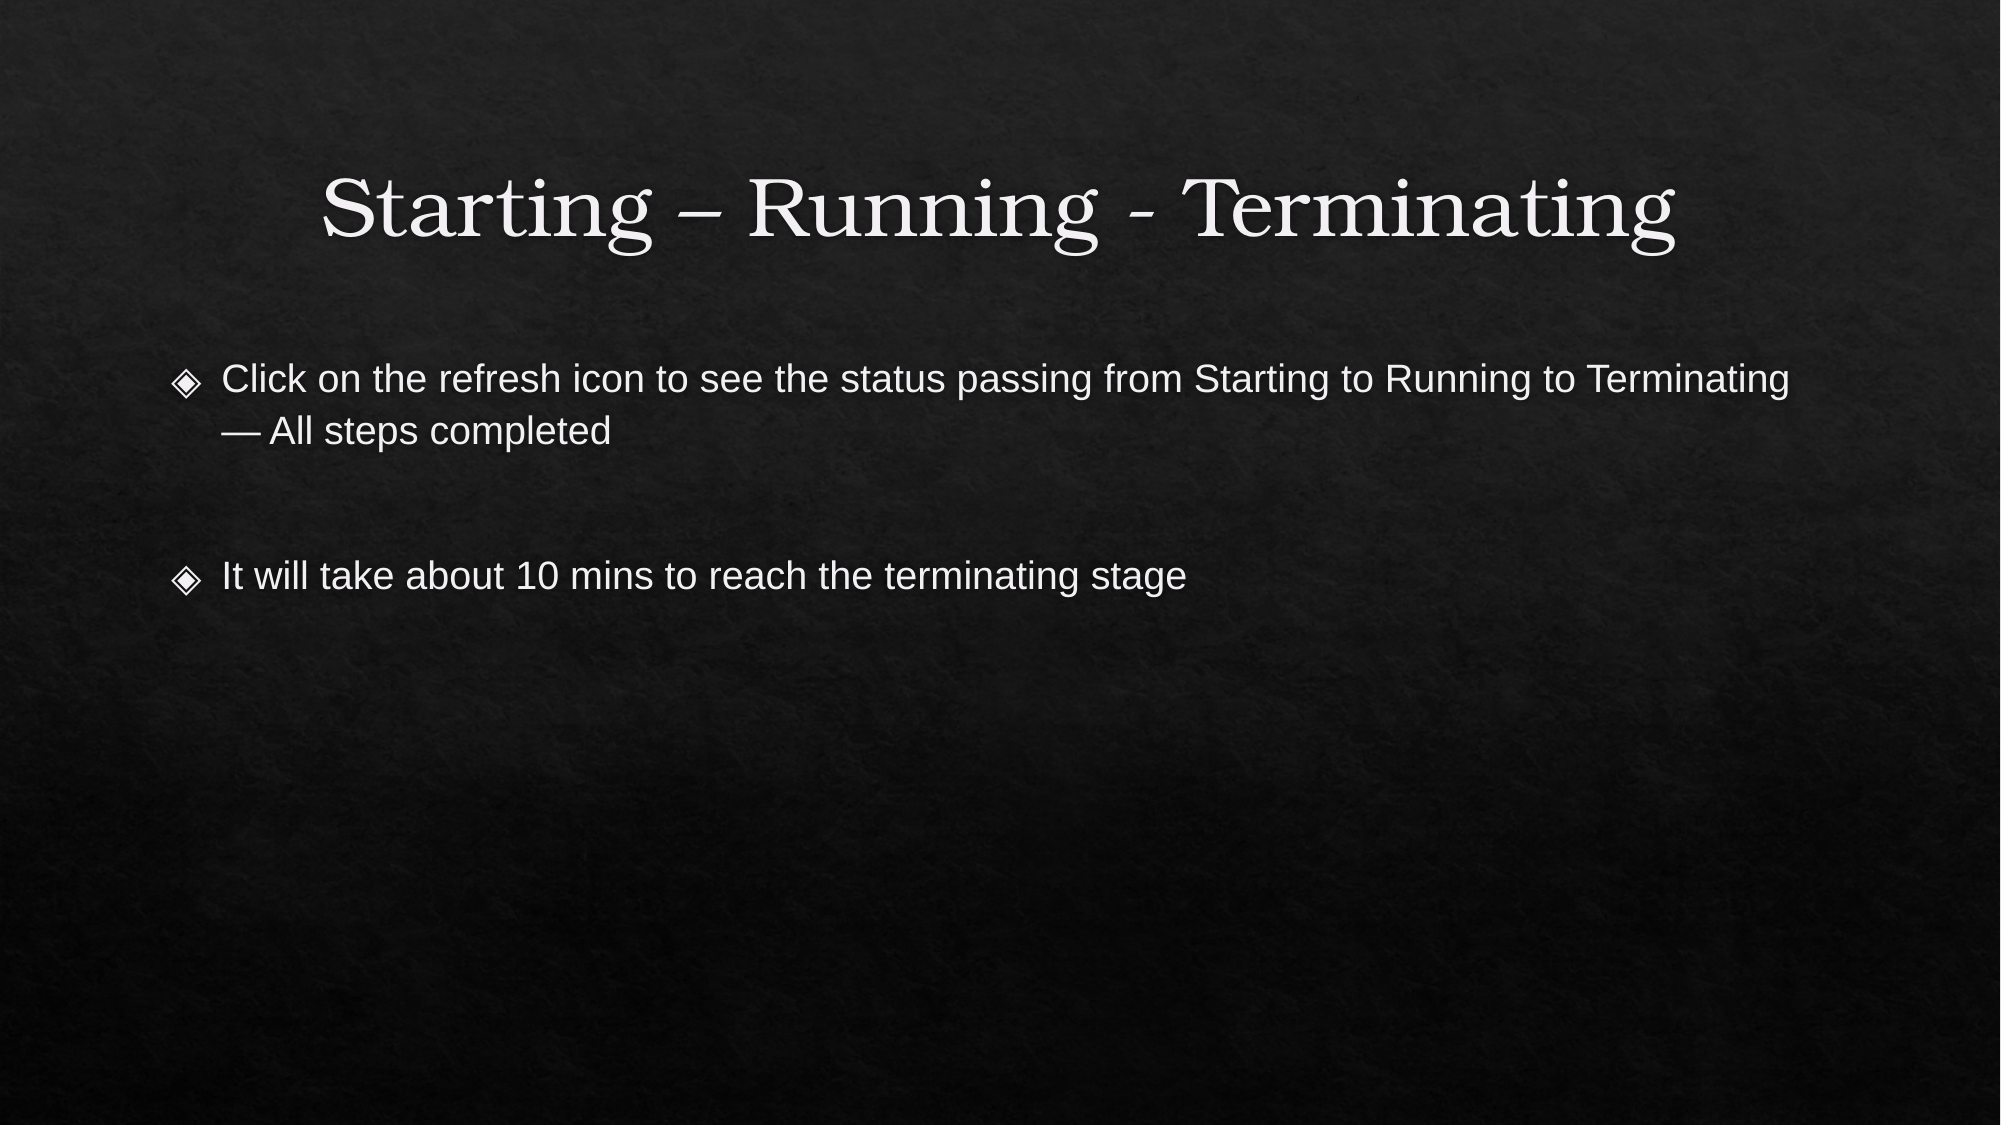

# Starting – Running - Terminating
Click on the refresh icon to see the status passing from Starting to Running to Terminating — All steps completed

It will take about 10 mins to reach the terminating stage